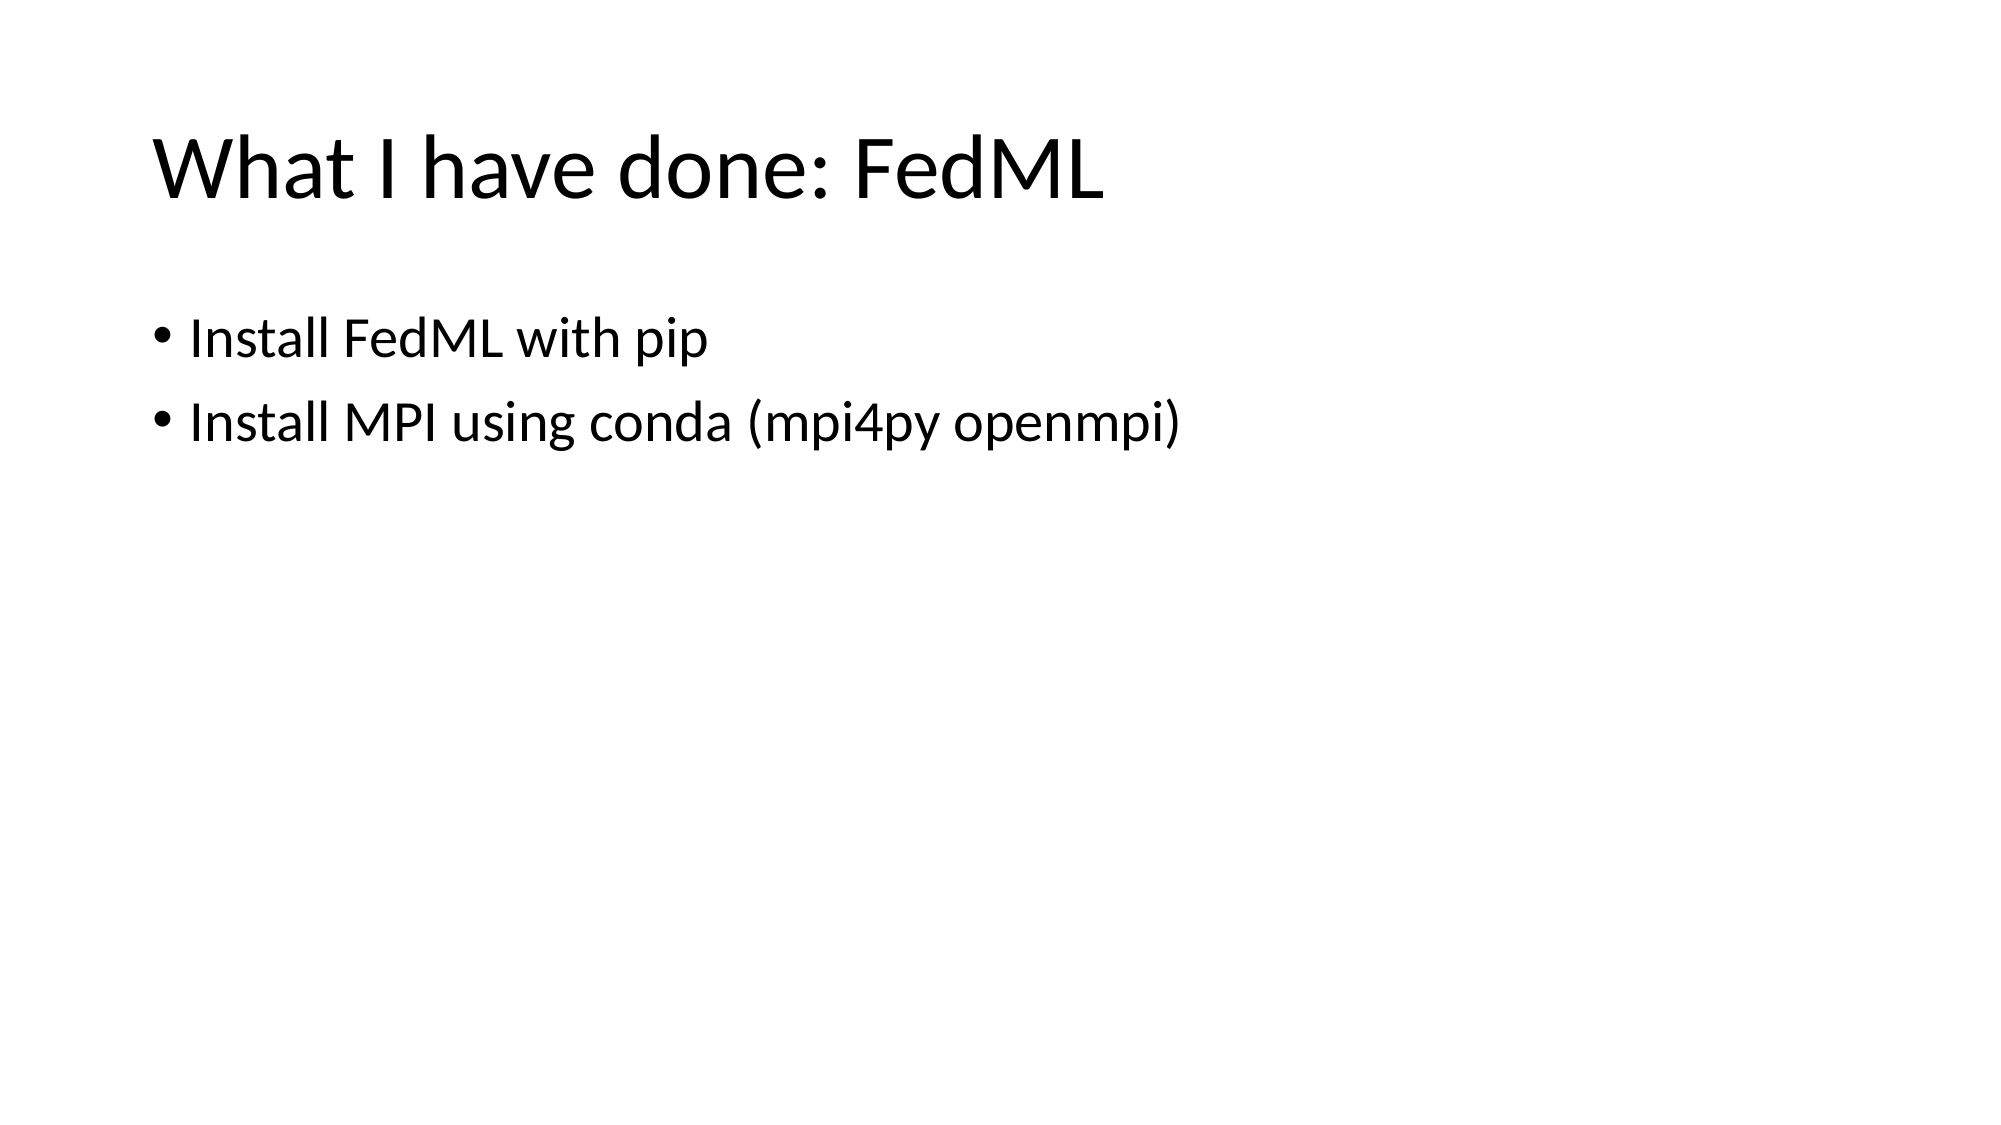

# What I have done: FedML
Install FedML with pip
Install MPI using conda (mpi4py openmpi)